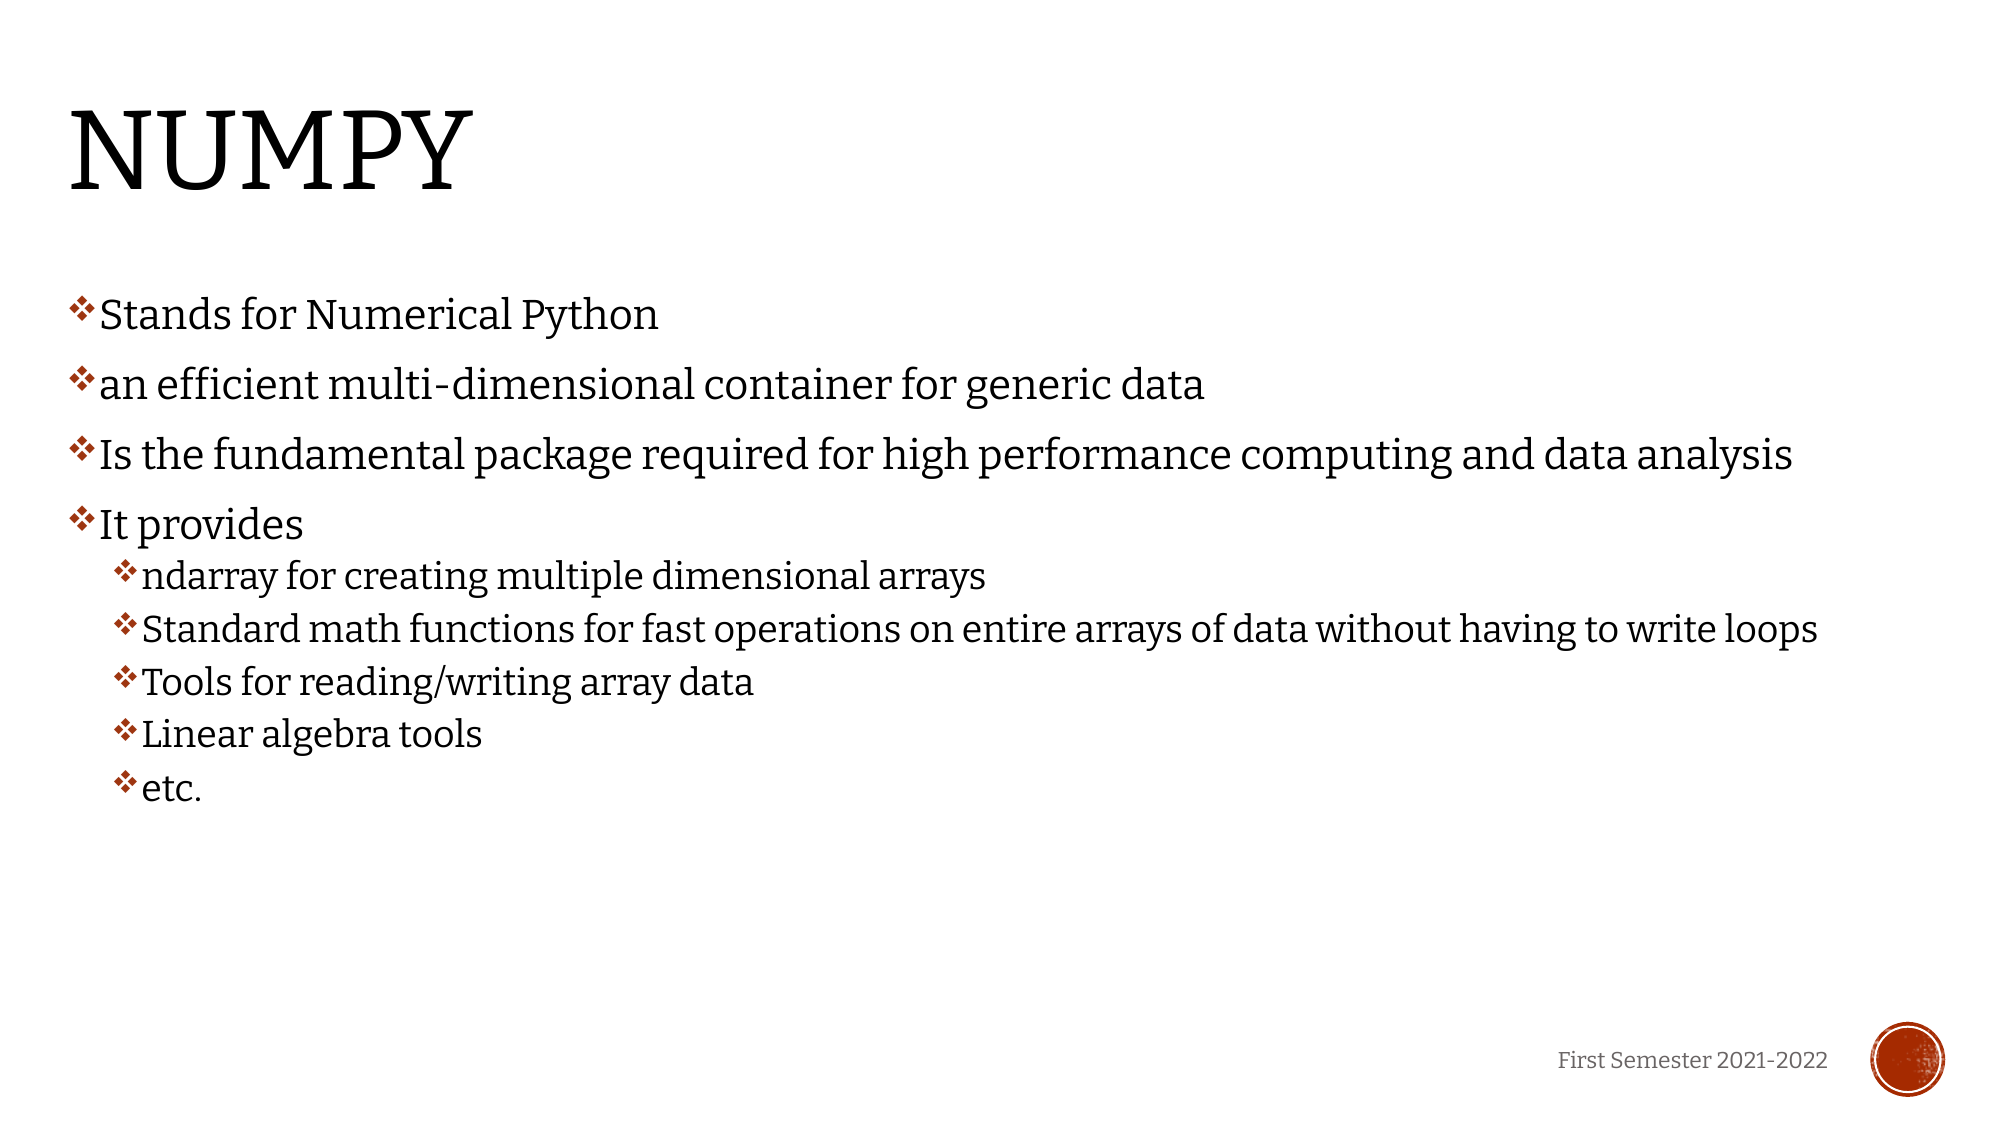

# Numpy
Stands for Numerical Python
an efficient multi-dimensional container for generic data
Is the fundamental package required for high performance computing and data analysis
It provides
ndarray for creating multiple dimensional arrays
Standard math functions for fast operations on entire arrays of data without having to write loops
Tools for reading/writing array data
Linear algebra tools
etc.
First Semester 2021-2022